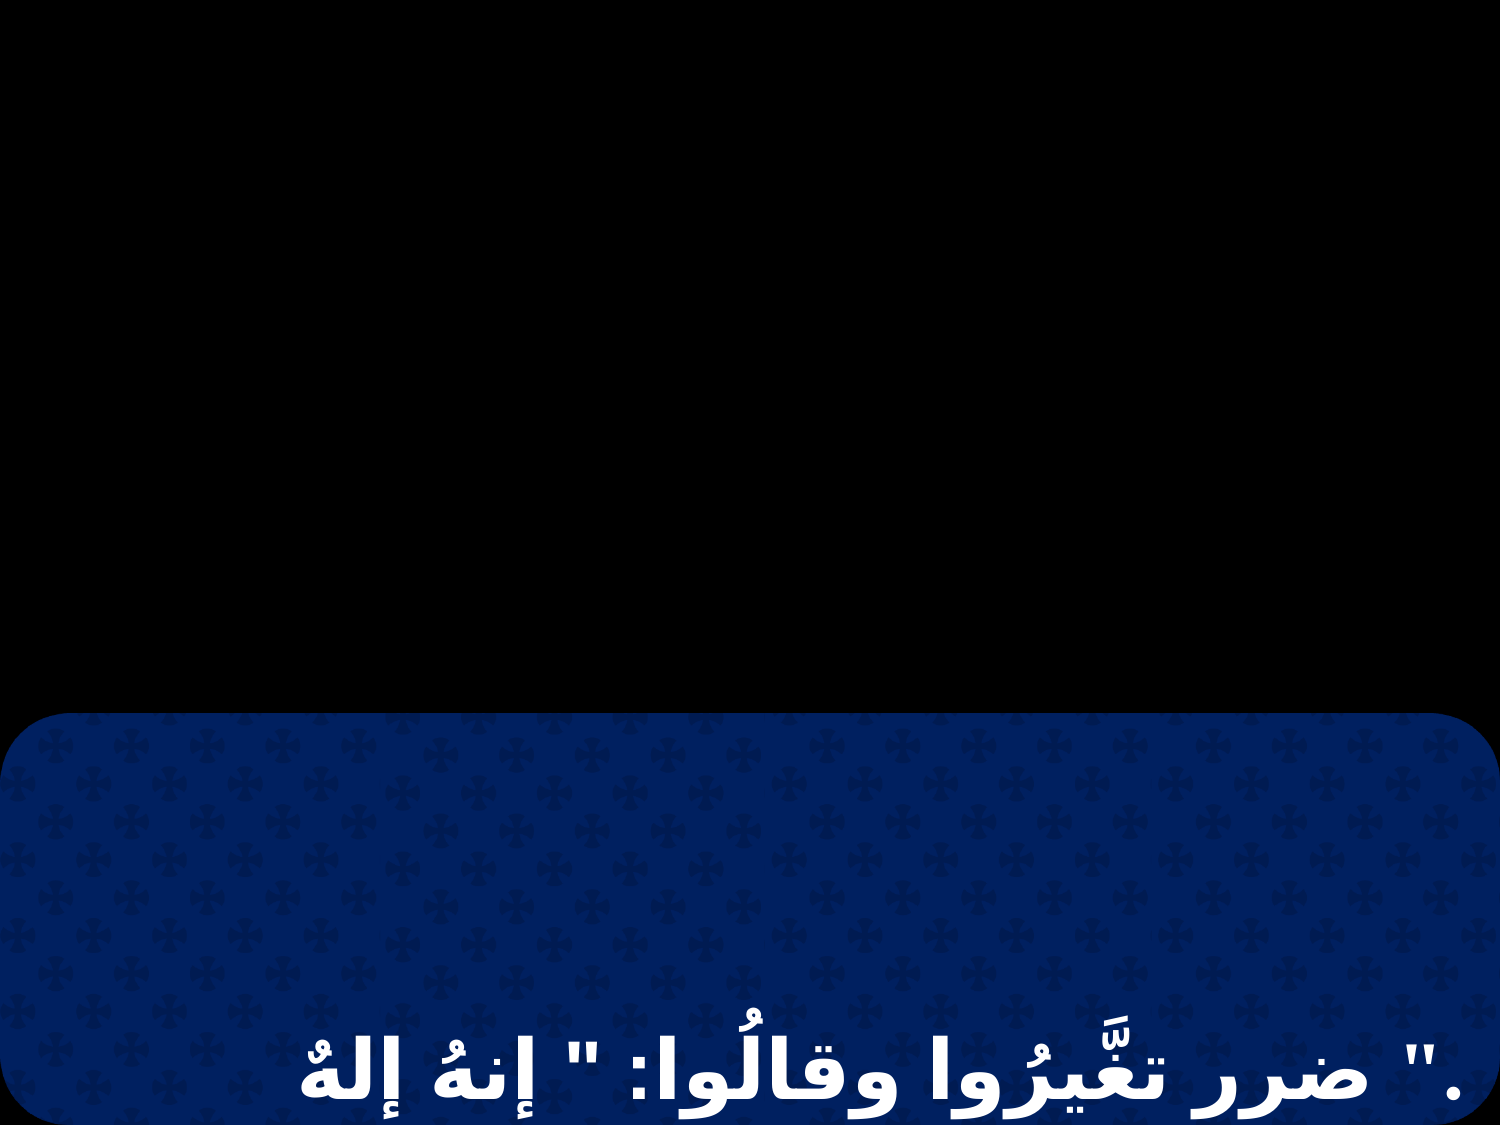

ضرر تغَّيرُوا وقالُوا: " إنهُ إلهٌ ".